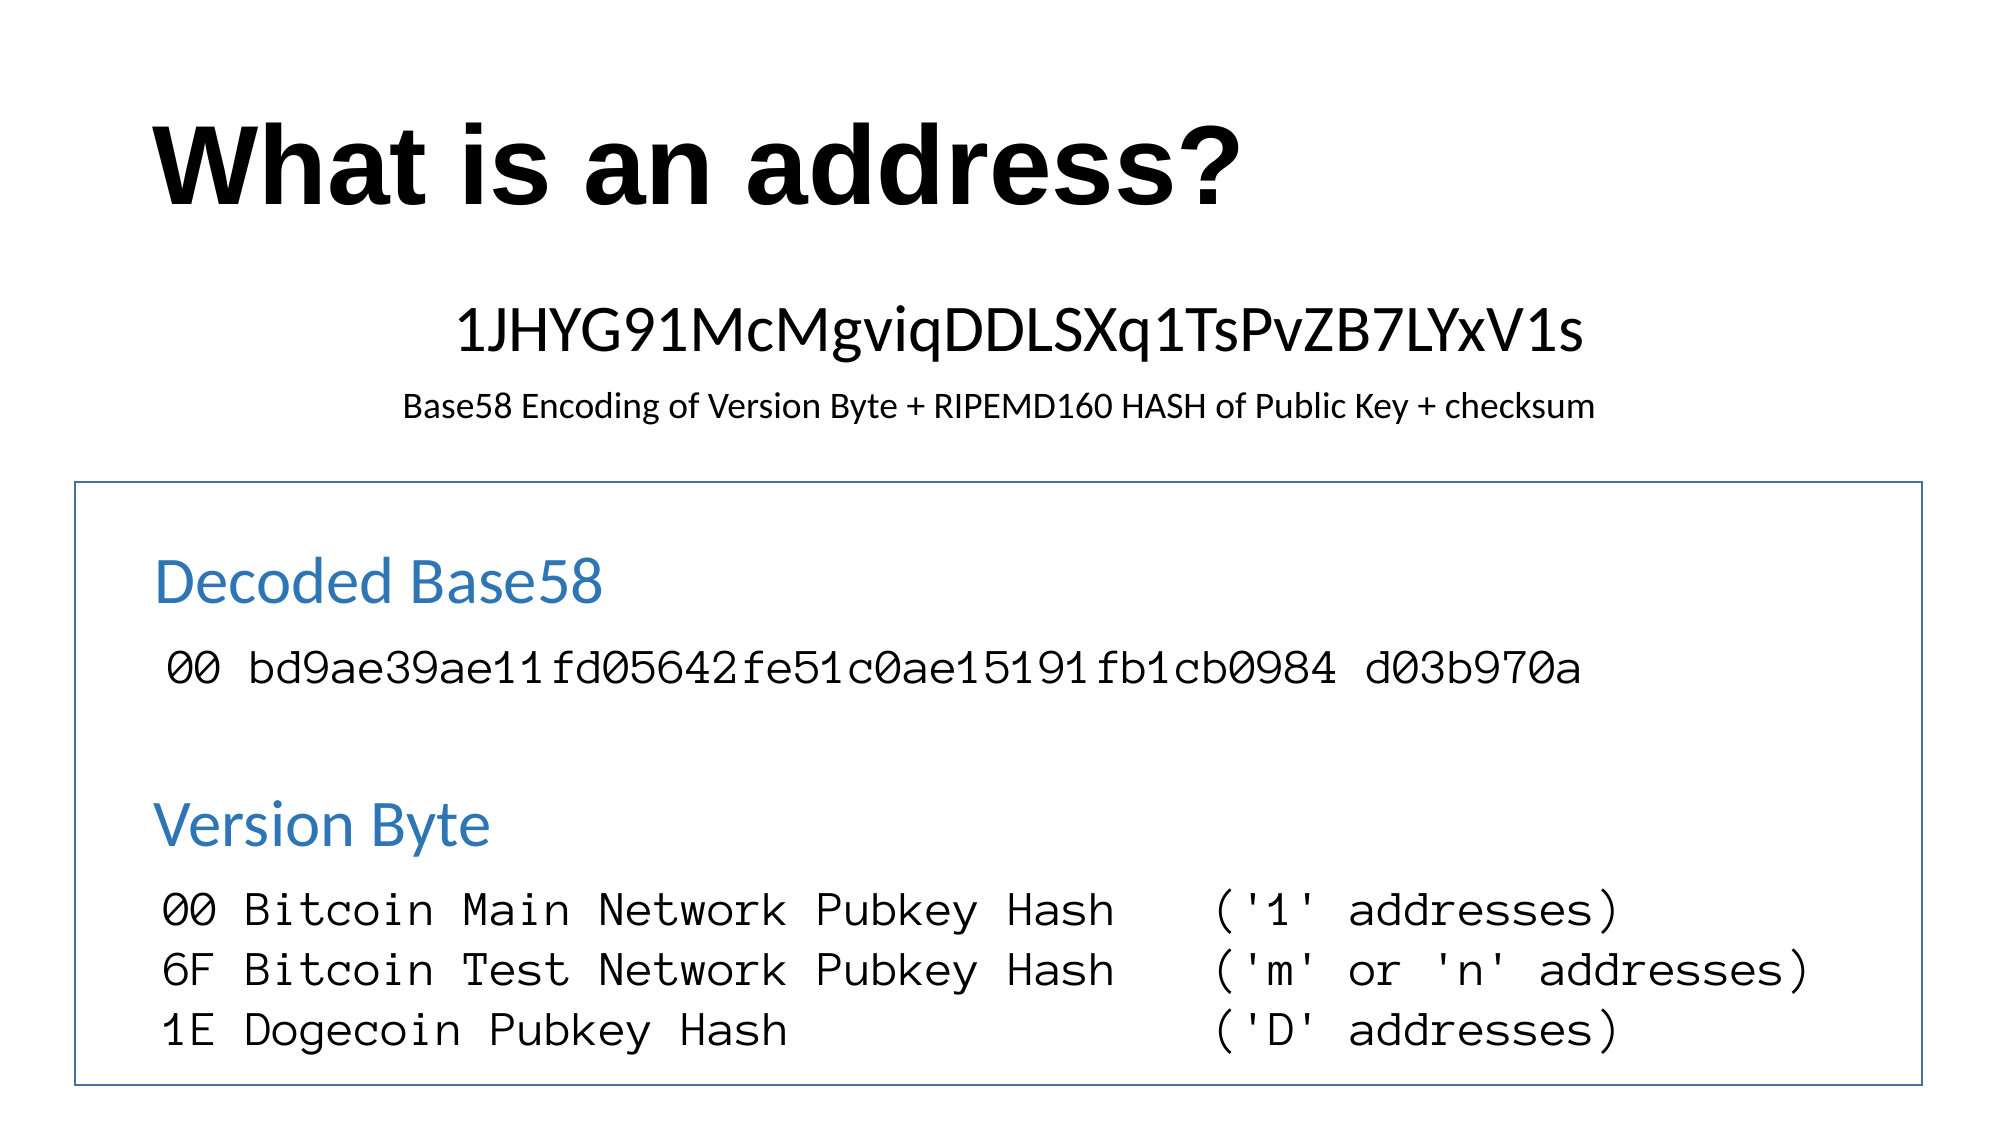

# What is an address?
1JHYG91McMgviqDDLSXq1TsPvZB7LYxV1s
Base58 Encoding of Version Byte + RIPEMD160 HASH of Public Key + checksum

Decoded Base58

00 bd9ae39ae11fd05642fe51c0ae15191fb1cb0984 d03b970a
Version Byte
00 Bitcoin Main Network Pubkey Hash 	('1' addresses)
6F Bitcoin Test Network Pubkey Hash 	('m' or 'n' addresses)
1E Dogecoin Pubkey Hash 			('D' addresses)